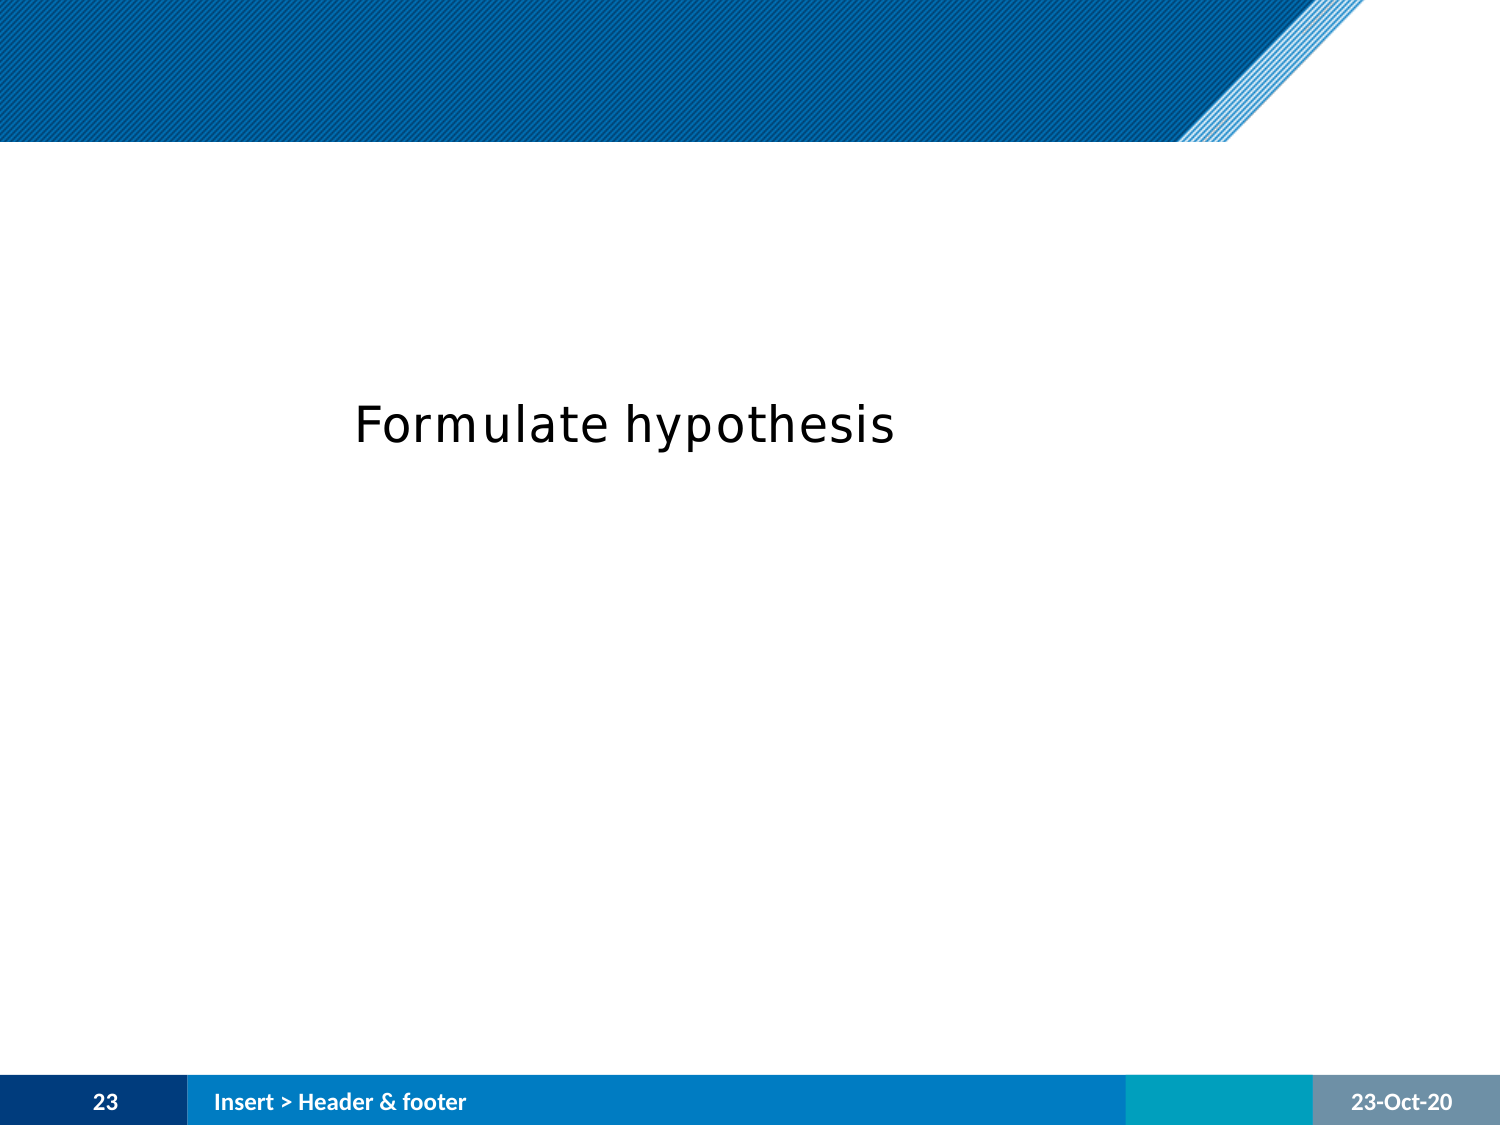

Formulate hypothesis
23
Insert > Header & footer
23-Oct-20